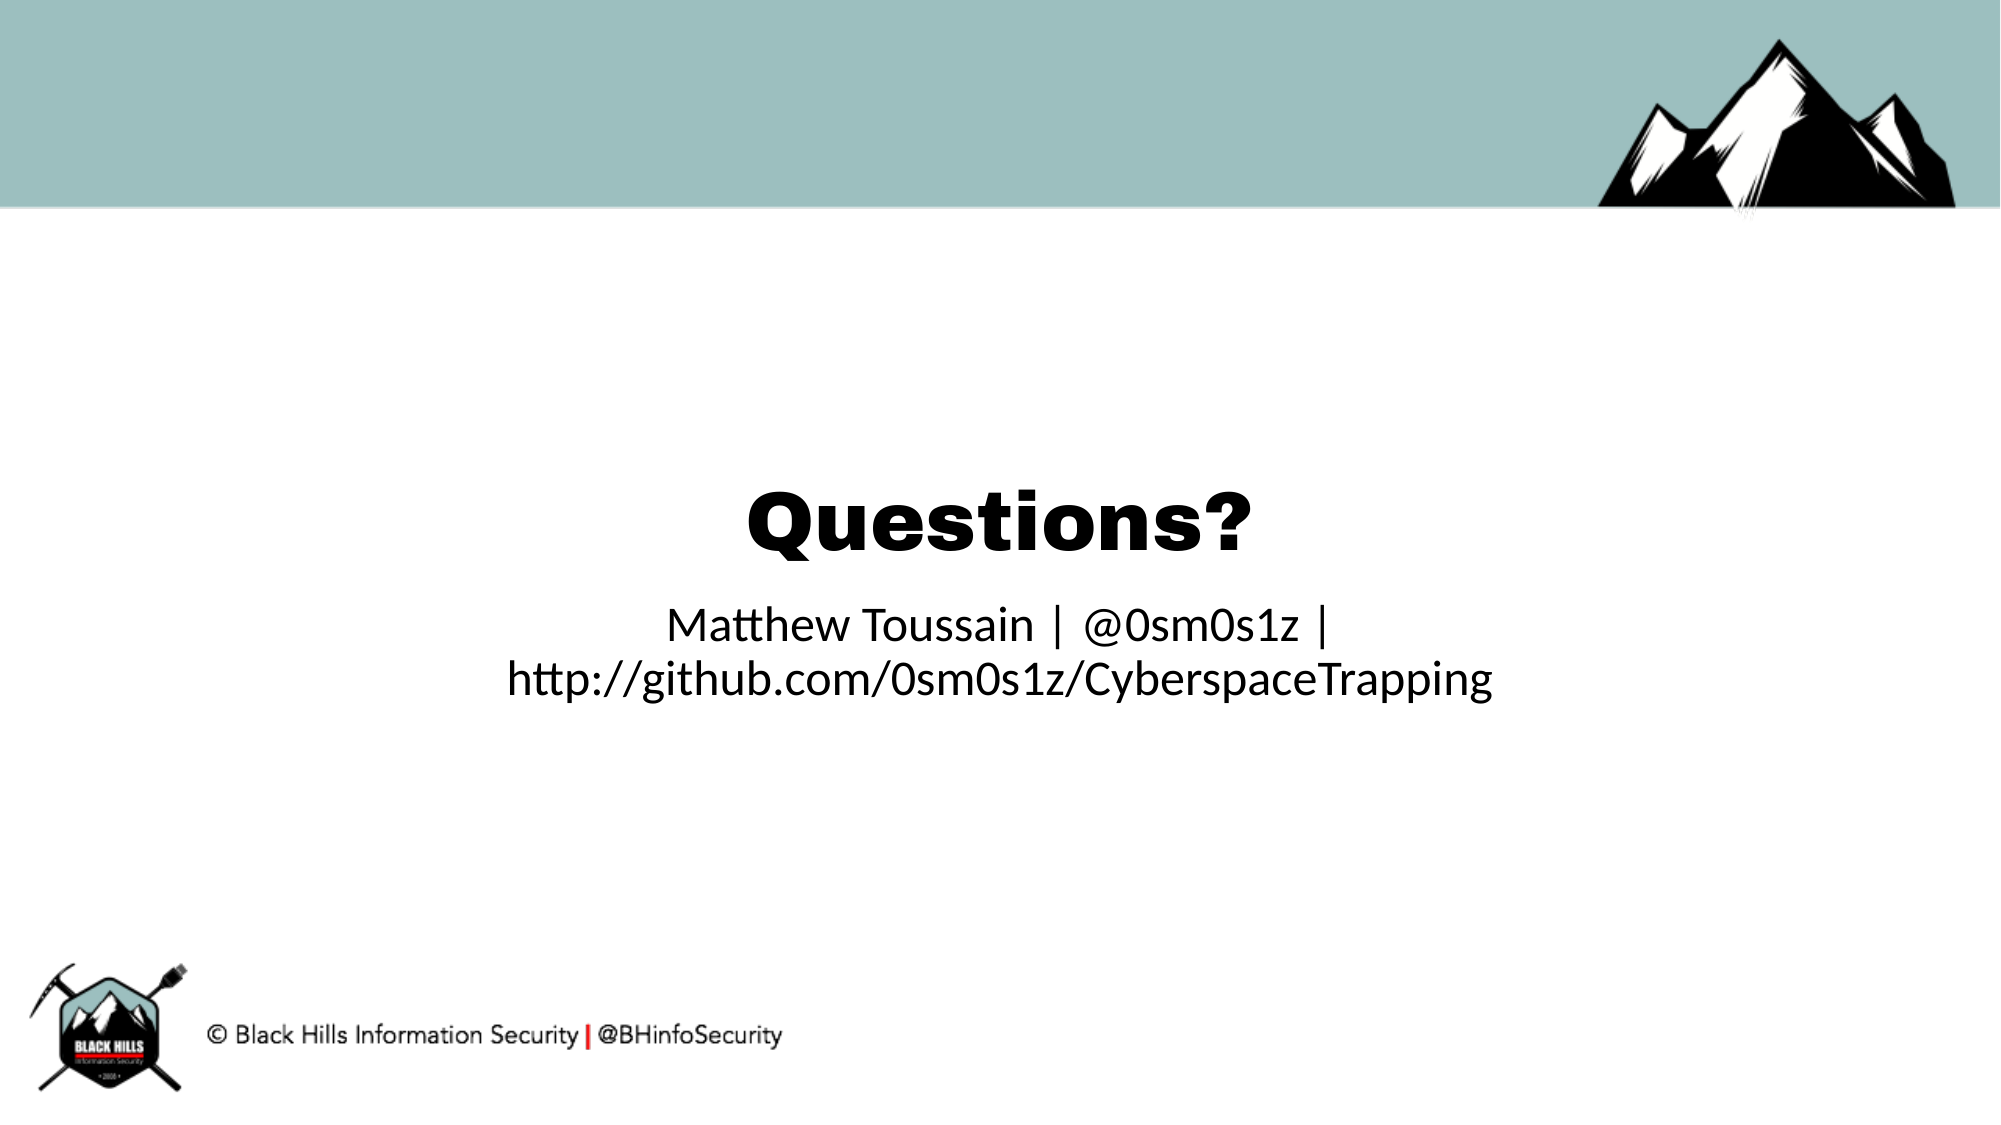

# Questions?
Matthew Toussain | @0sm0s1z | http://github.com/0sm0s1z/CyberspaceTrapping